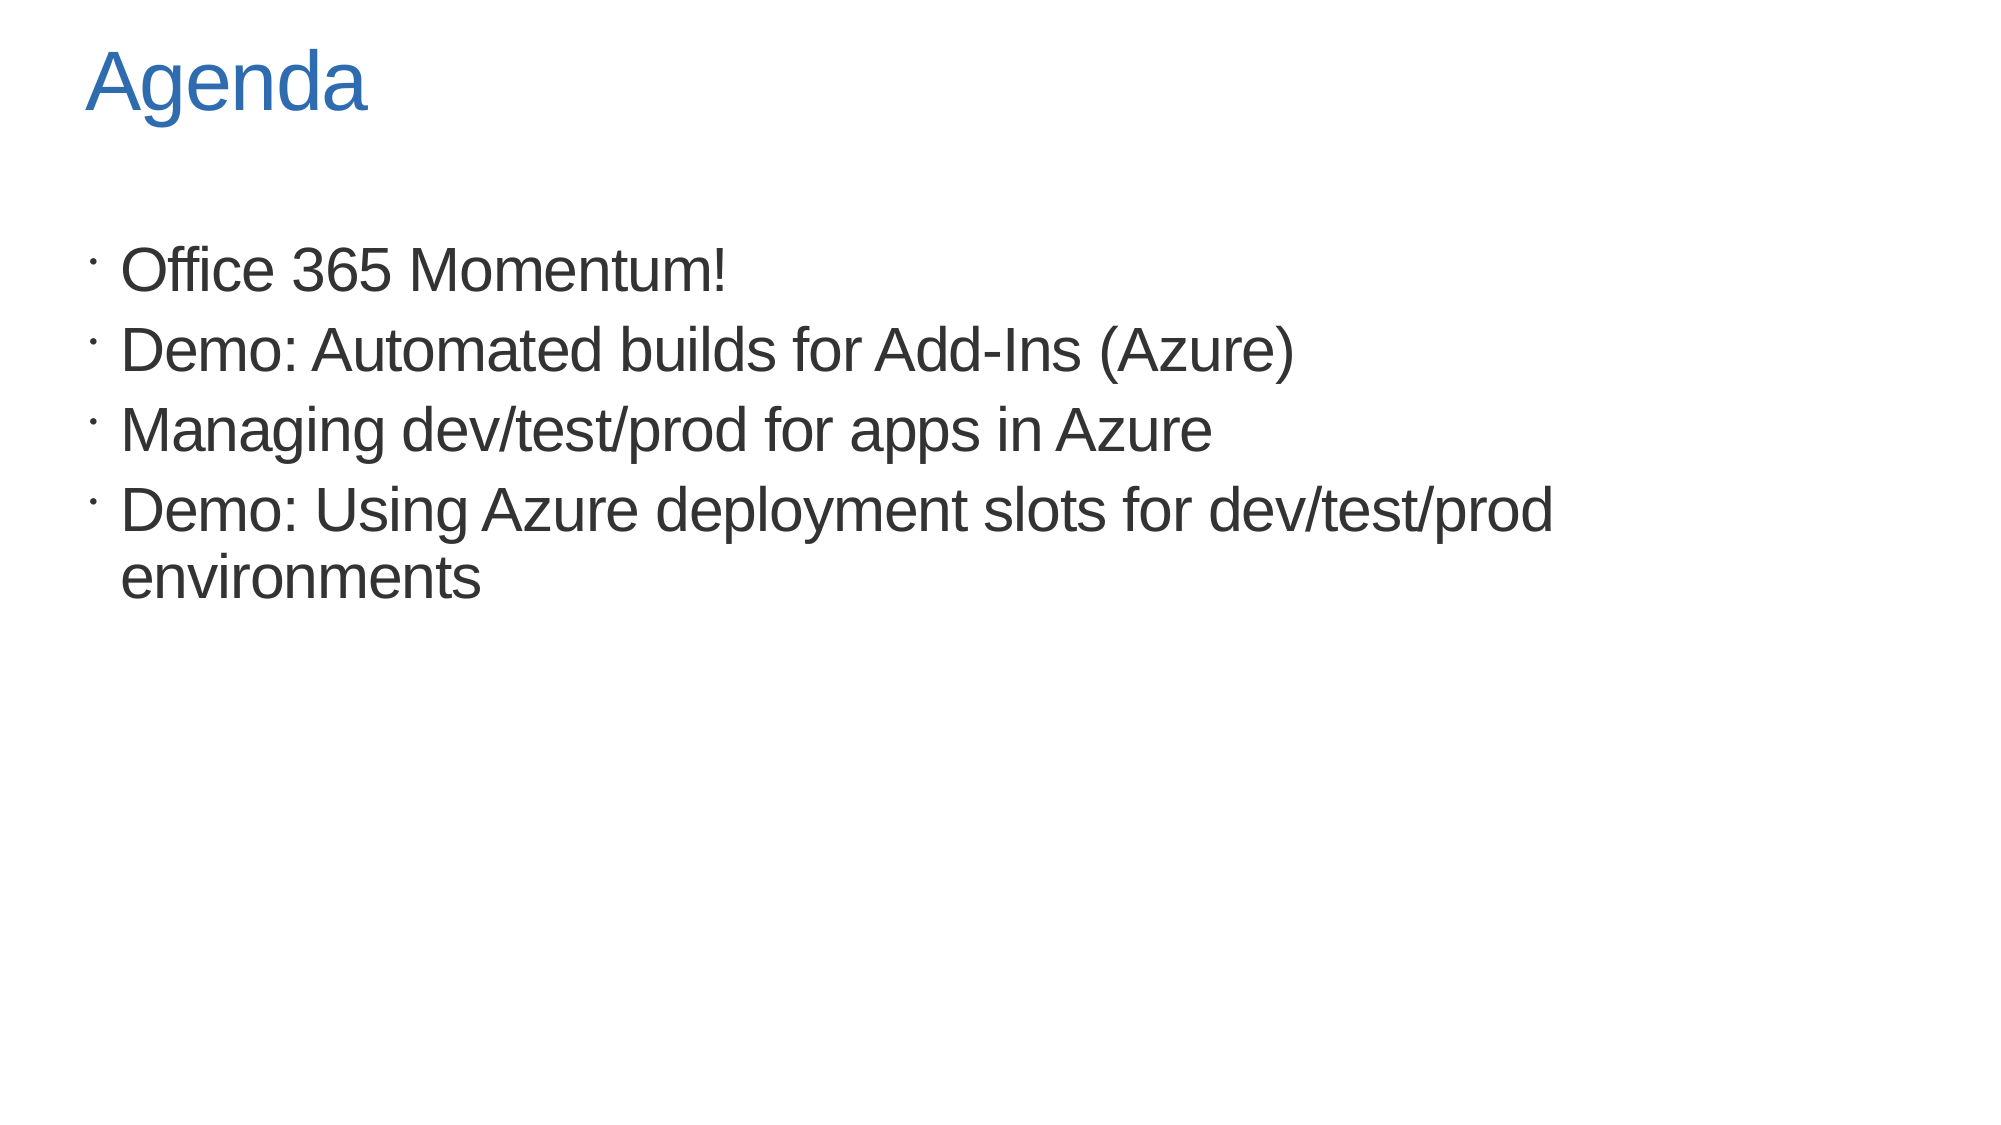

# Agenda
Office 365 Momentum!
Demo: Automated builds for Add-Ins (Azure)
Managing dev/test/prod for apps in Azure
Demo: Using Azure deployment slots for dev/test/prod environments